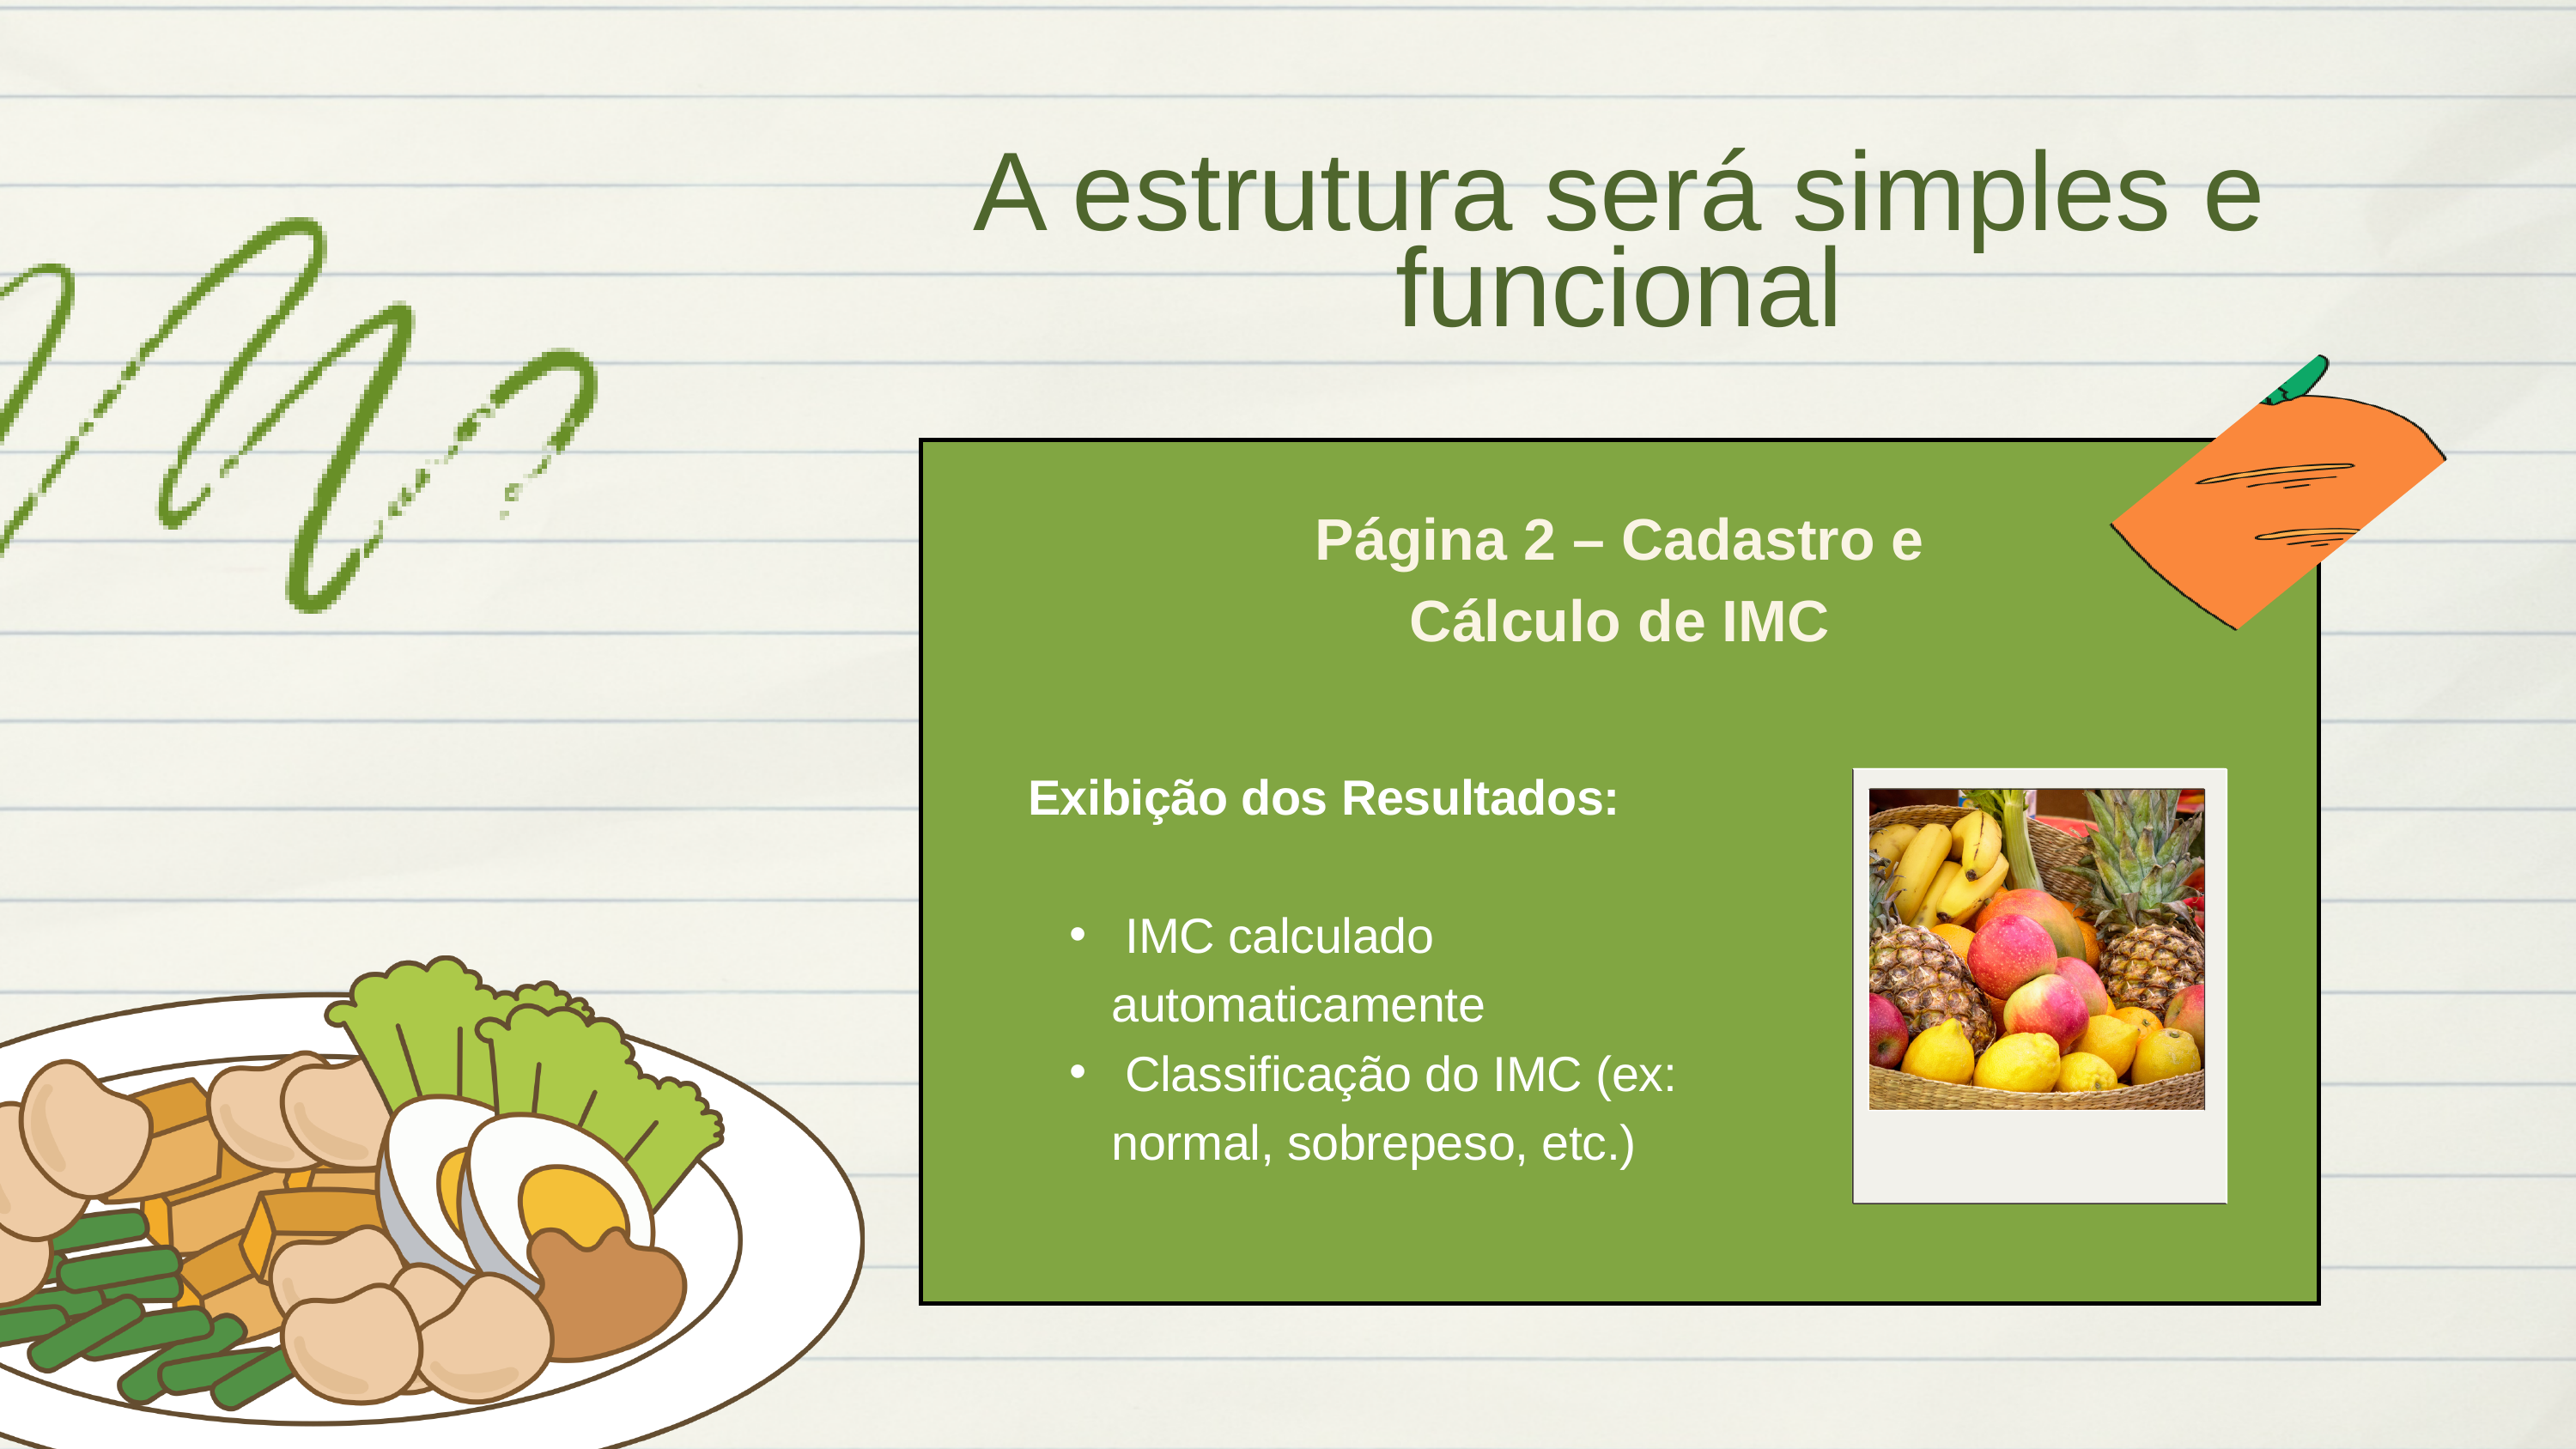

A estrutura será simples e funcional

Página 2 – Cadastro e Cálculo de IMC
Exibição dos Resultados:

 IMC calculado automaticamente
 Classificação do IMC (ex: normal, sobrepeso, etc.)